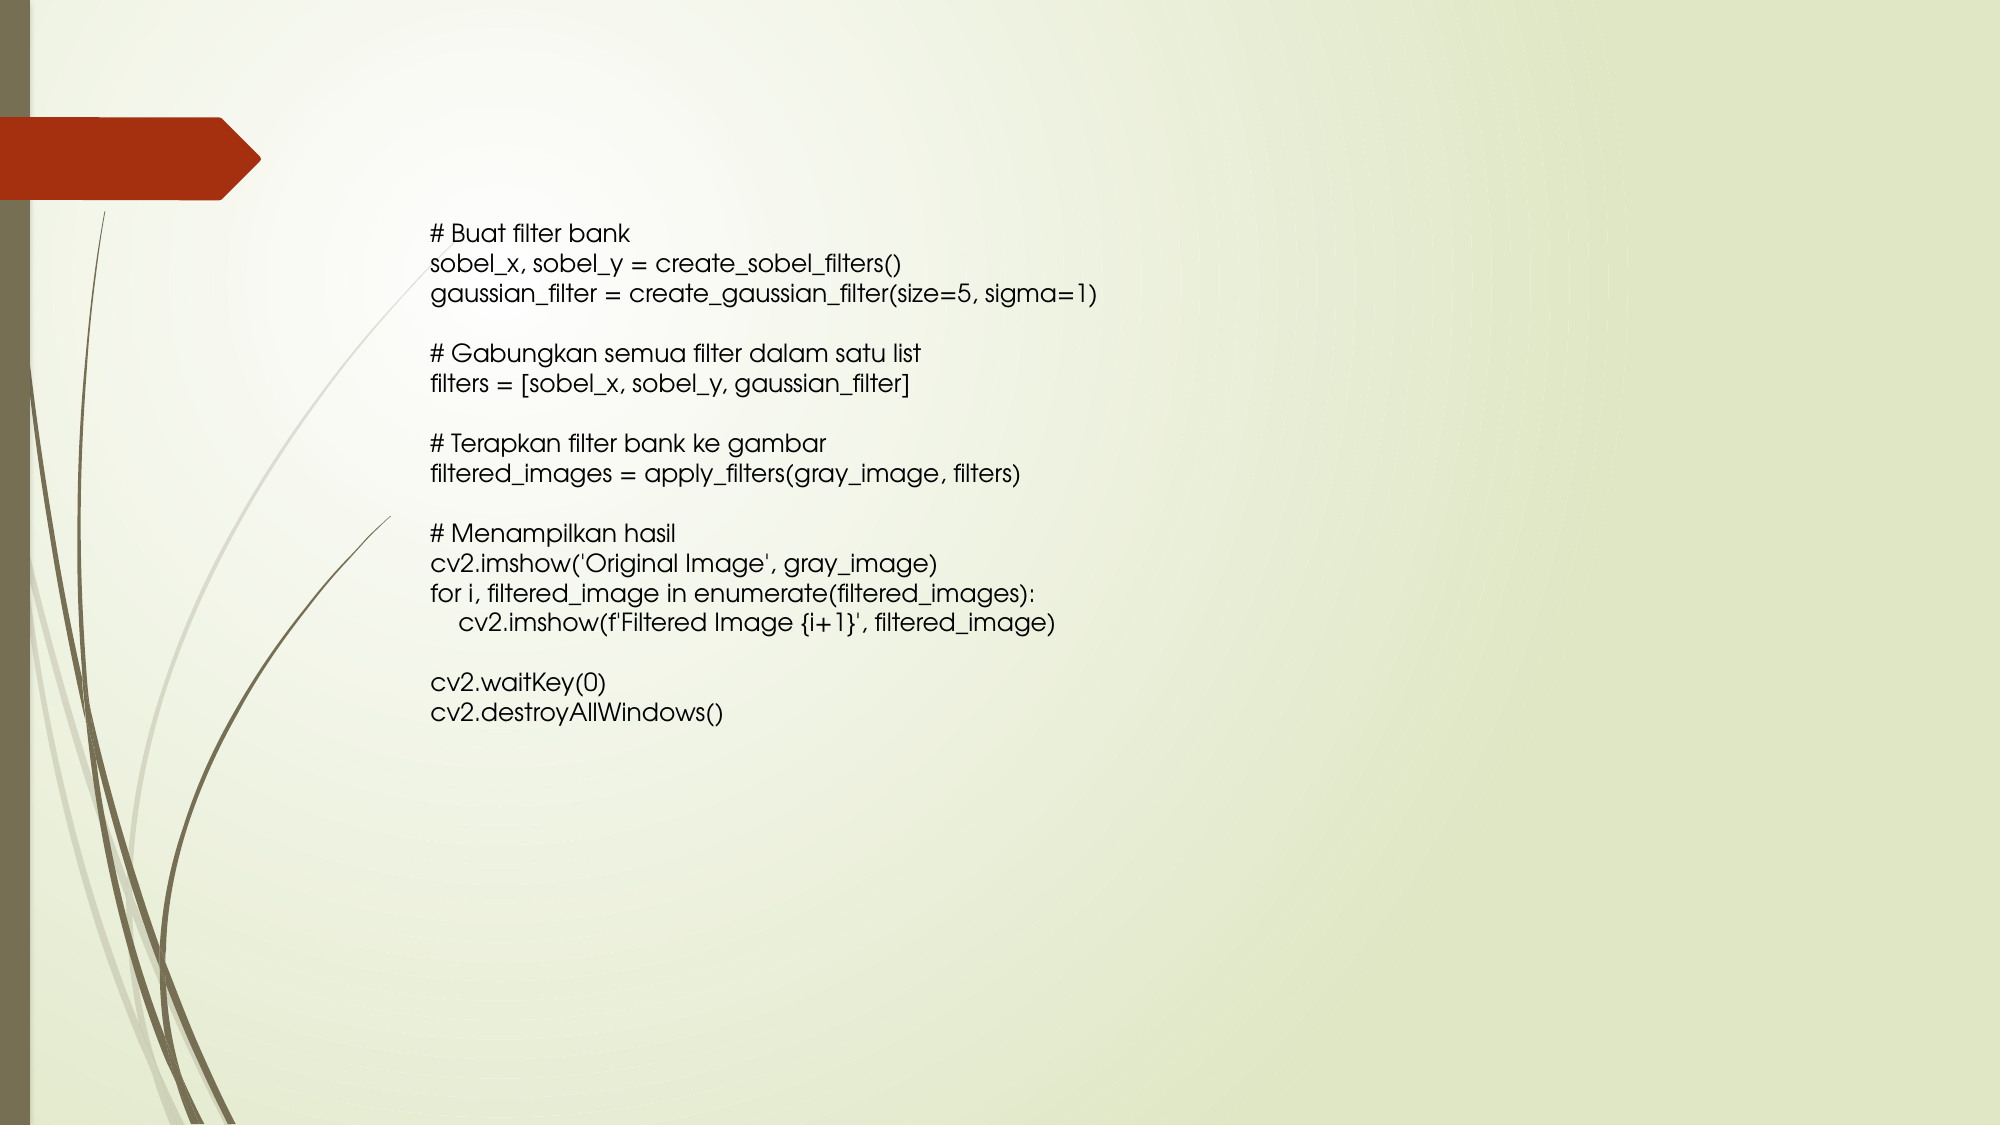

# Buat filter bank
sobel_x, sobel_y = create_sobel_filters()
gaussian_filter = create_gaussian_filter(size=5, sigma=1)

# Gabungkan semua filter dalam satu list
filters = [sobel_x, sobel_y, gaussian_filter]

# Terapkan filter bank ke gambar
filtered_images = apply_filters(gray_image, filters)

# Menampilkan hasil
cv2.imshow('Original Image', gray_image)
for i, filtered_image in enumerate(filtered_images):
    cv2.imshow(f'Filtered Image {i+1}', filtered_image)

cv2.waitKey(0)
cv2.destroyAllWindows()